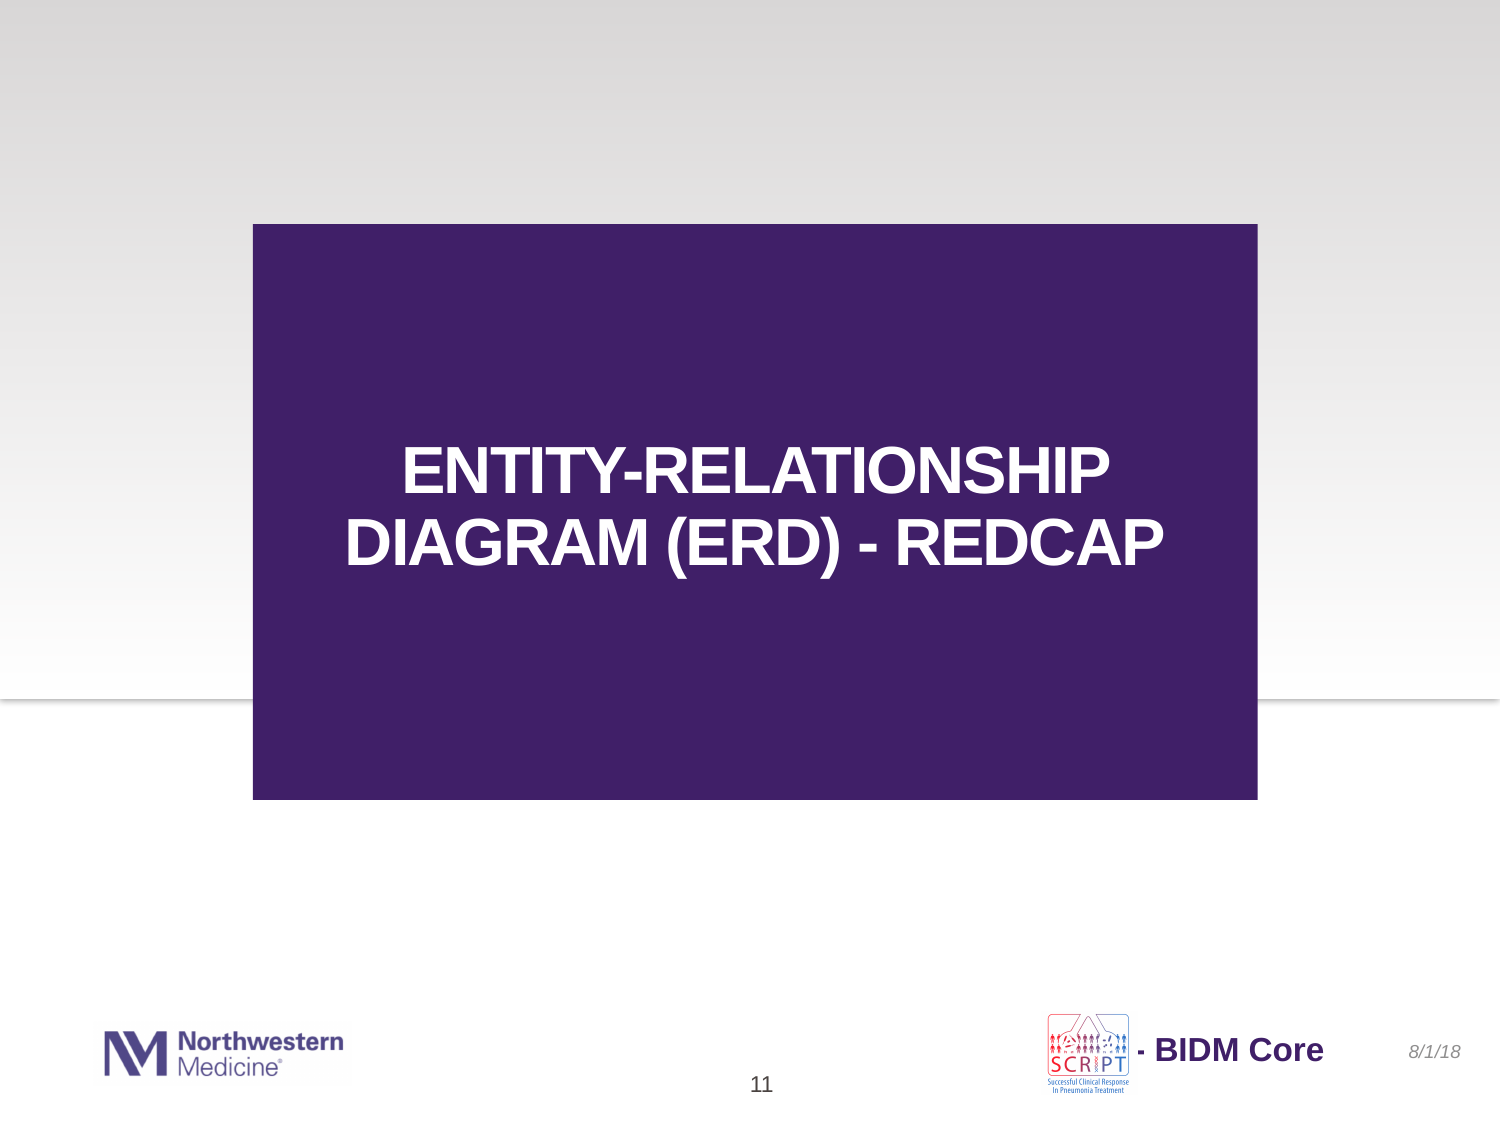

# Entity-Relationship Diagram (ERD) - REDCap
8/1/18
11